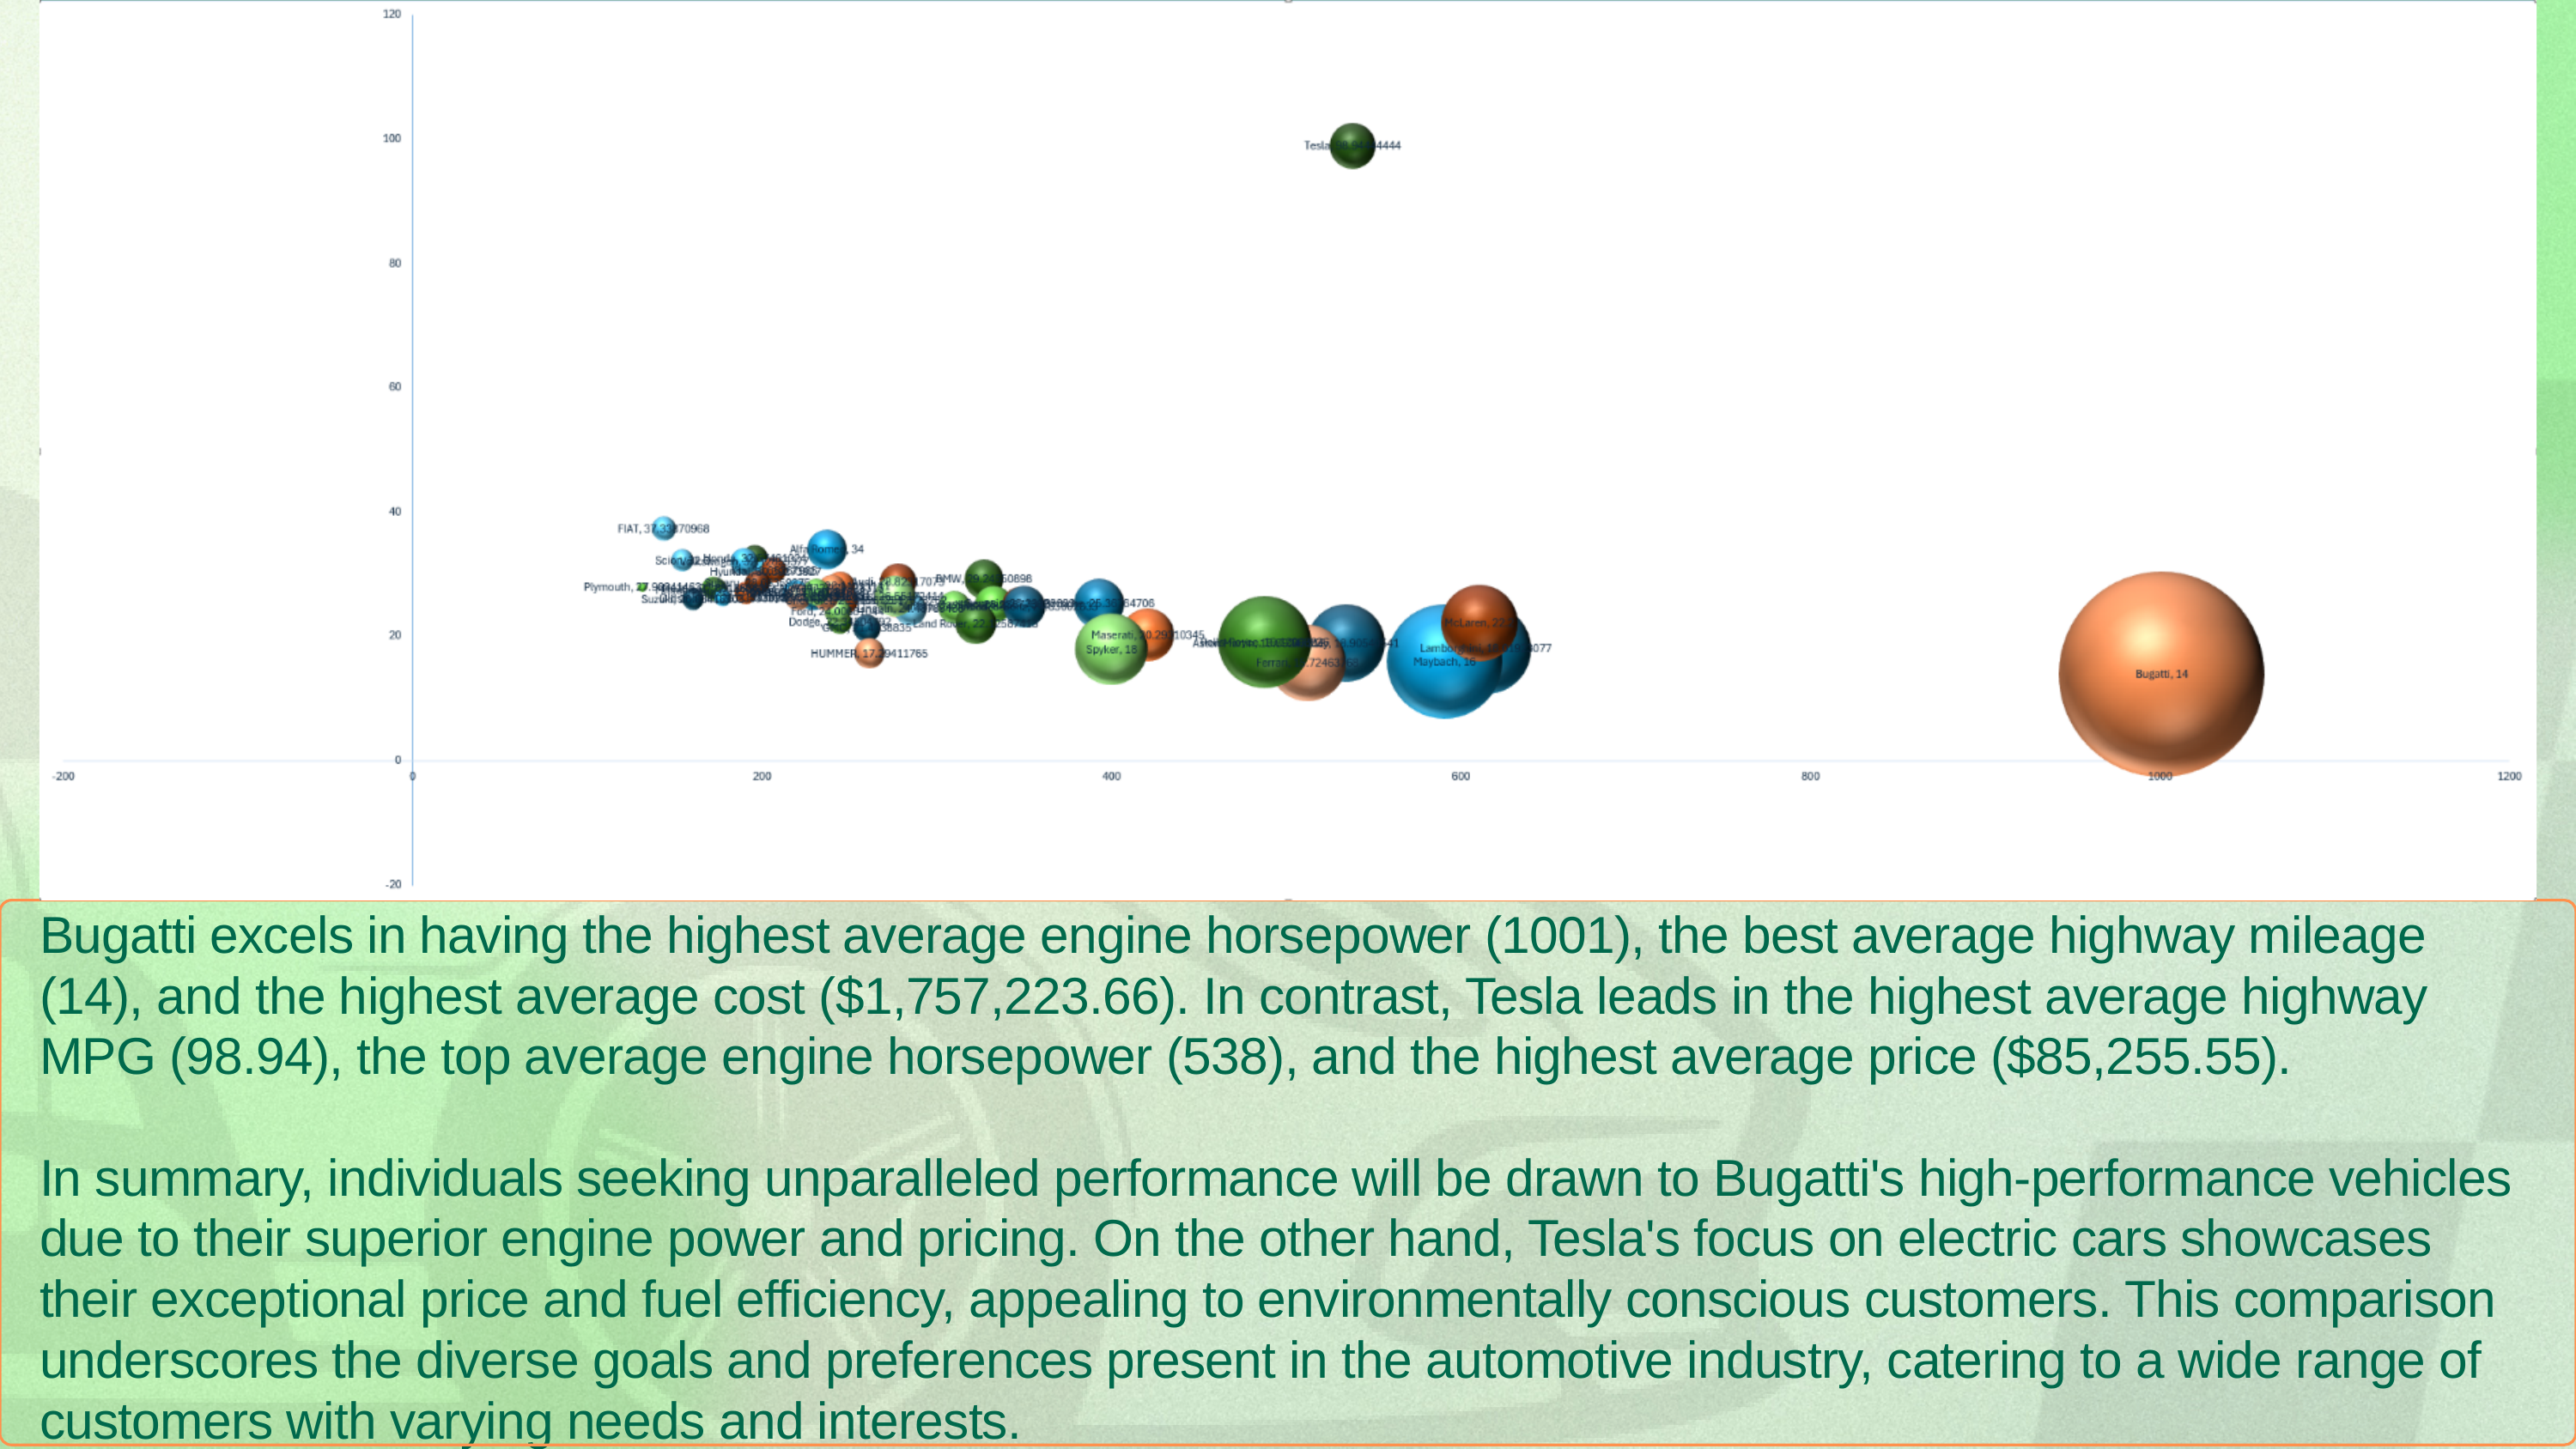

Bugatti excels in having the highest average engine horsepower (1001), the best average highway mileage (14), and the highest average cost ($1,757,223.66). In contrast, Tesla leads in the highest average highway MPG (98.94), the top average engine horsepower (538), and the highest average price ($85,255.55).

In summary, individuals seeking unparalleled performance will be drawn to Bugatti's high-performance vehicles due to their superior engine power and pricing. On the other hand, Tesla's focus on electric cars showcases their exceptional price and fuel efficiency, appealing to environmentally conscious customers. This comparison underscores the diverse goals and preferences present in the automotive industry, catering to a wide range of customers with varying needs and interests.